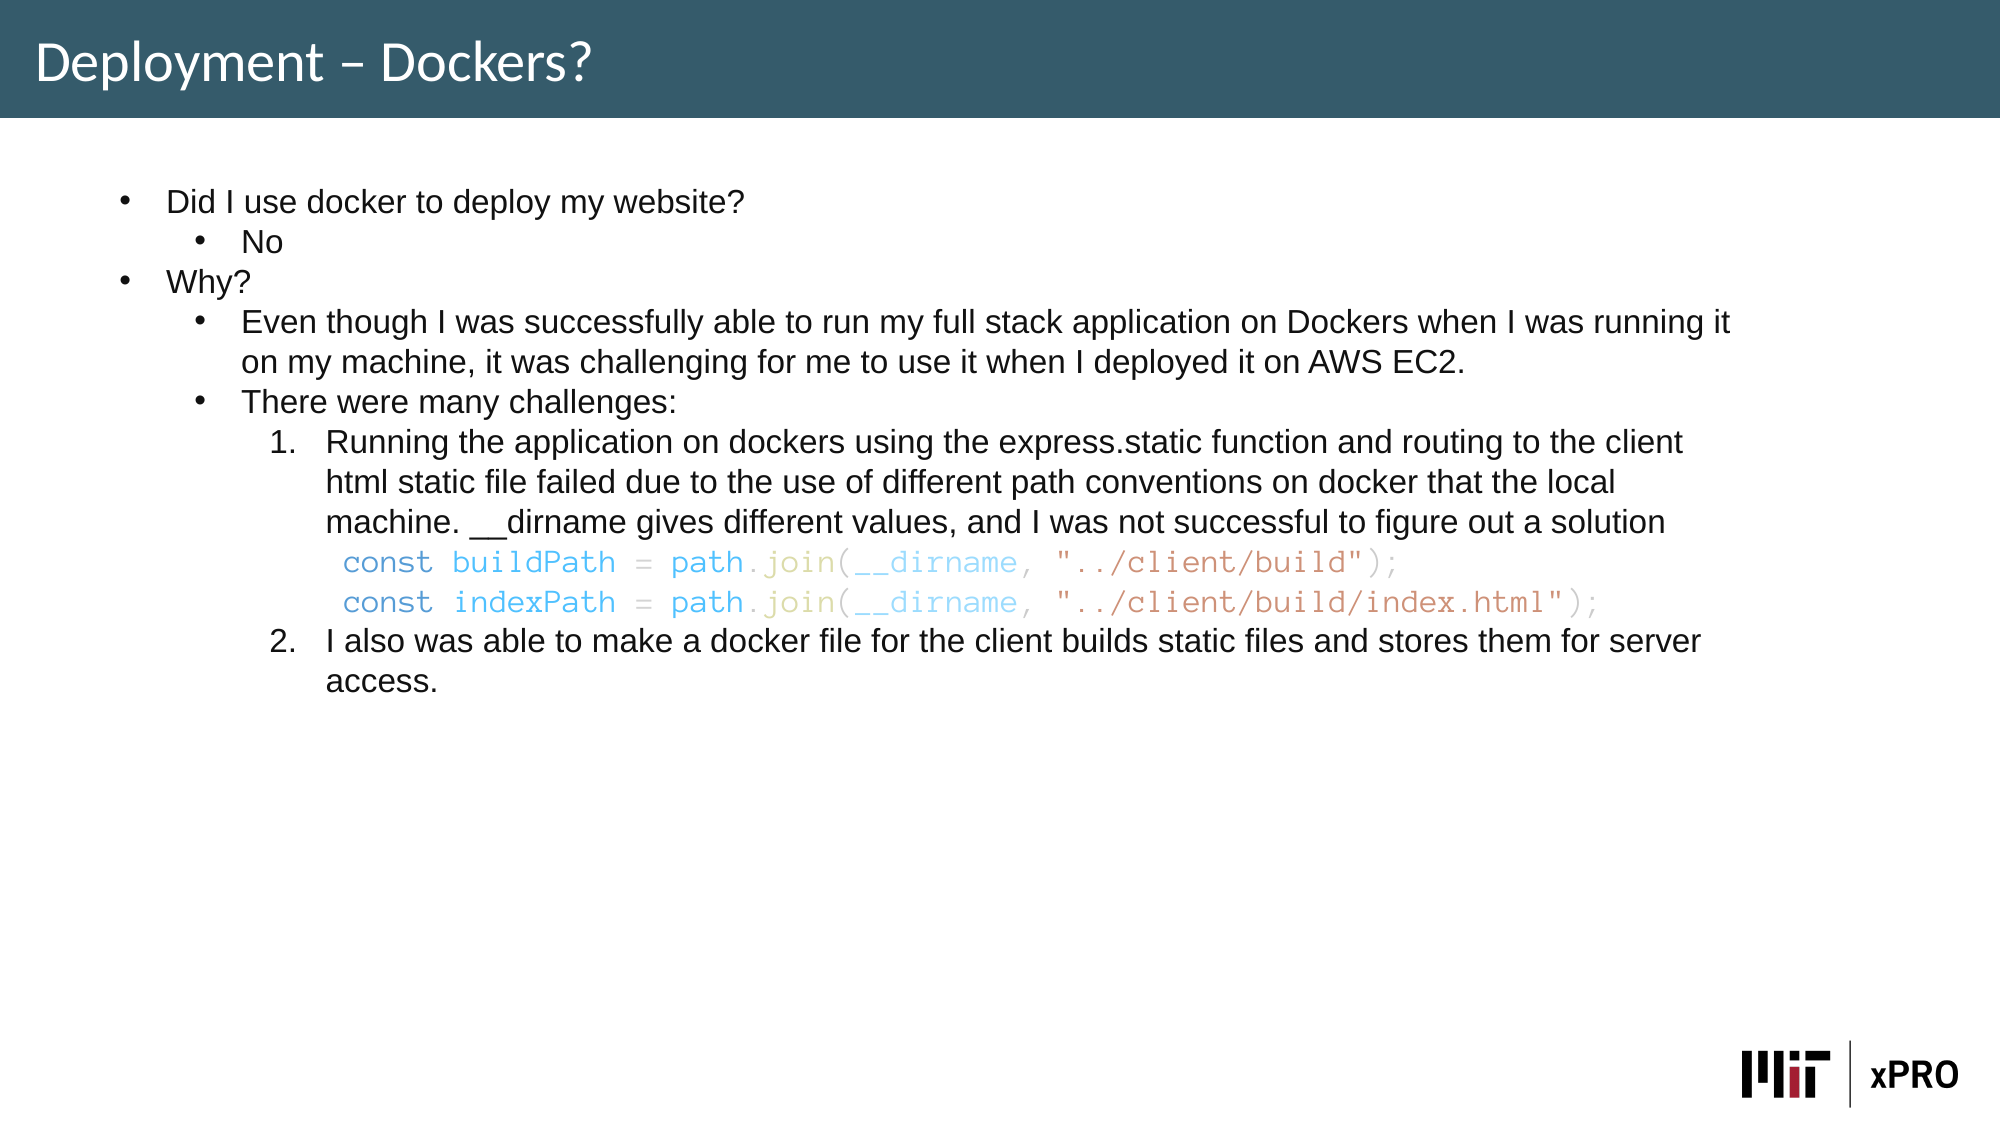

Deployment – Dockers?
Did I use docker to deploy my website?
No
Why?
Even though I was successfully able to run my full stack application on Dockers when I was running it on my machine, it was challenging for me to use it when I deployed it on AWS EC2.
There were many challenges:
Running the application on dockers using the express.static function and routing to the client html static file failed due to the use of different path conventions on docker that the local machine. __dirname gives different values, and I was not successful to figure out a solution
const buildPath = path.join(__dirname, "../client/build");
const indexPath = path.join(__dirname, "../client/build/index.html");
I also was able to make a docker file for the client builds static files and stores them for server access.